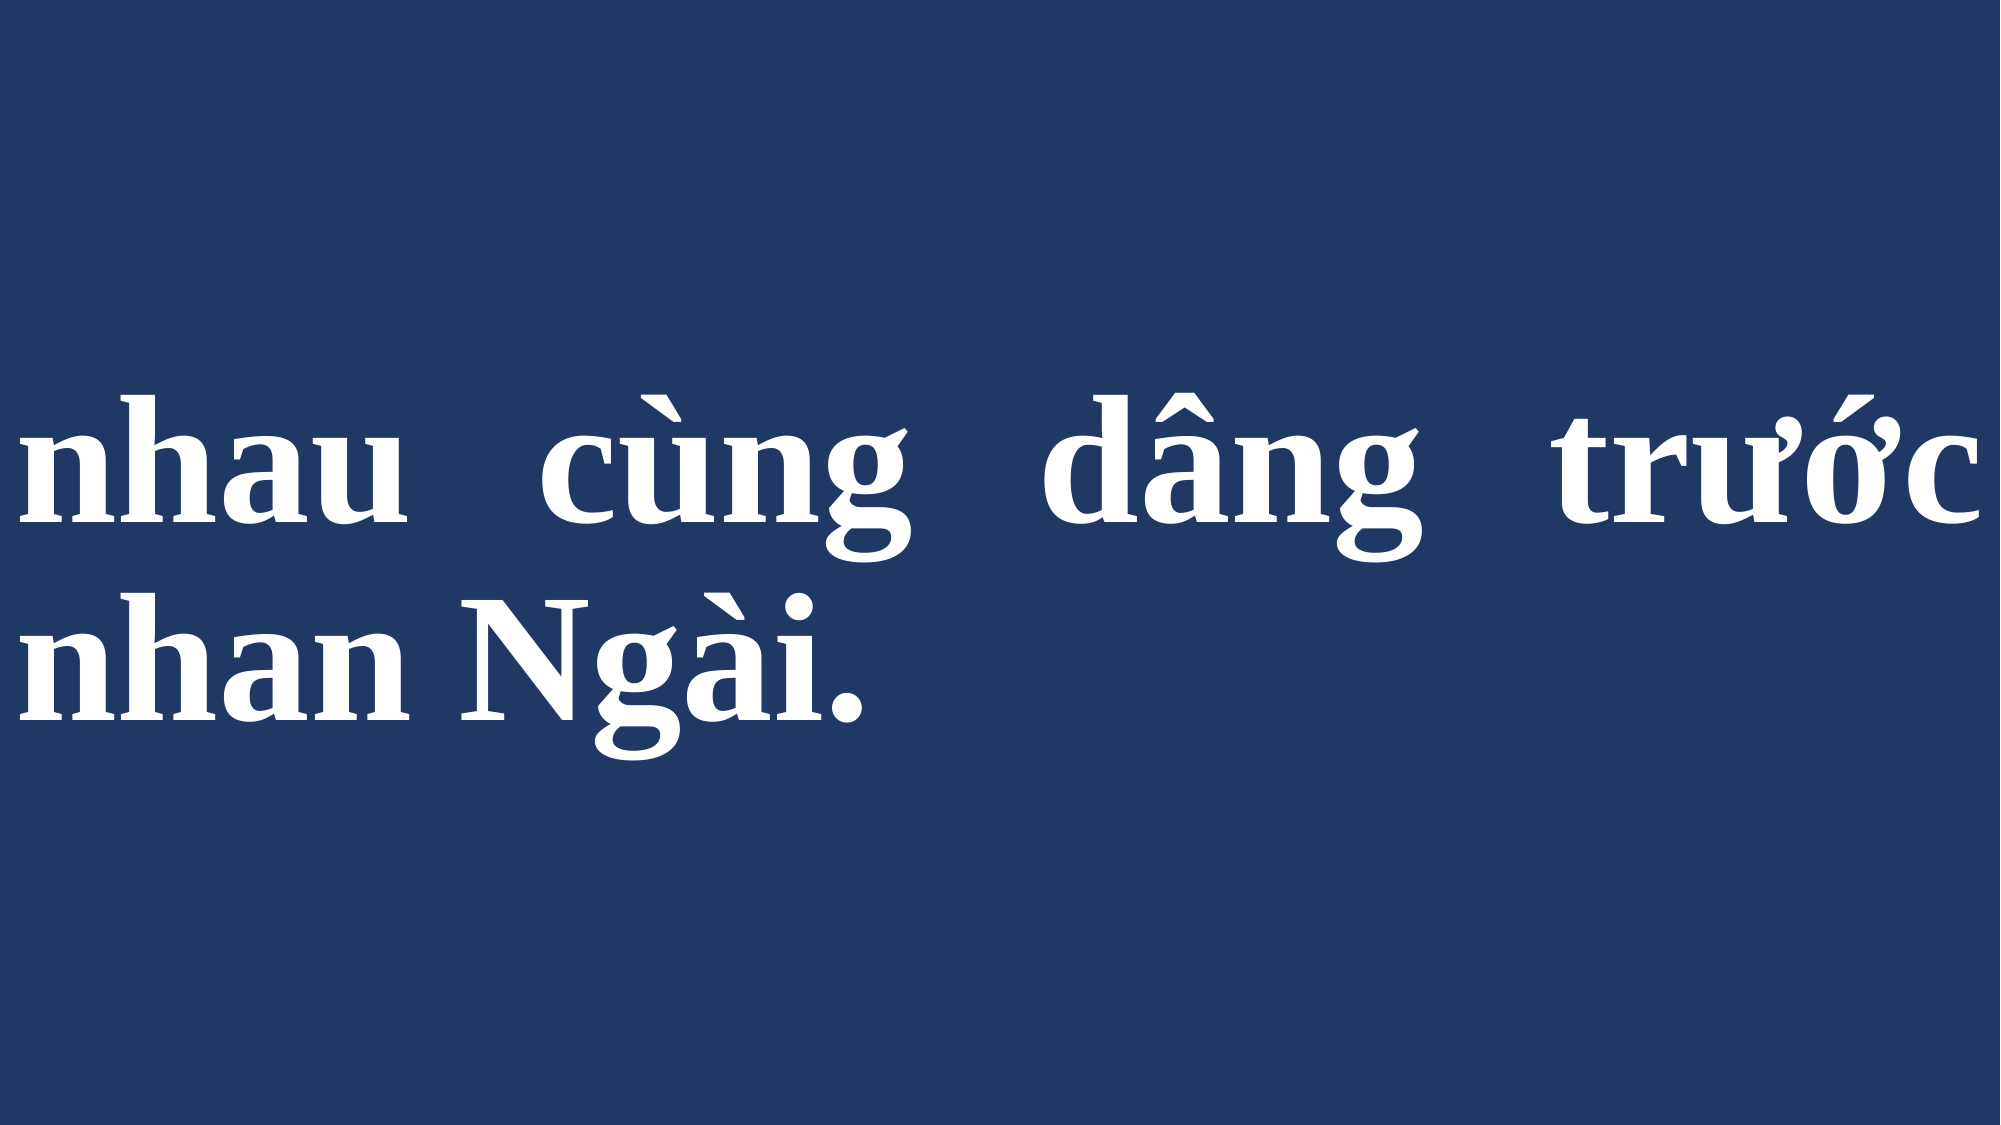

# nhau cùng dâng trước nhan Ngài.